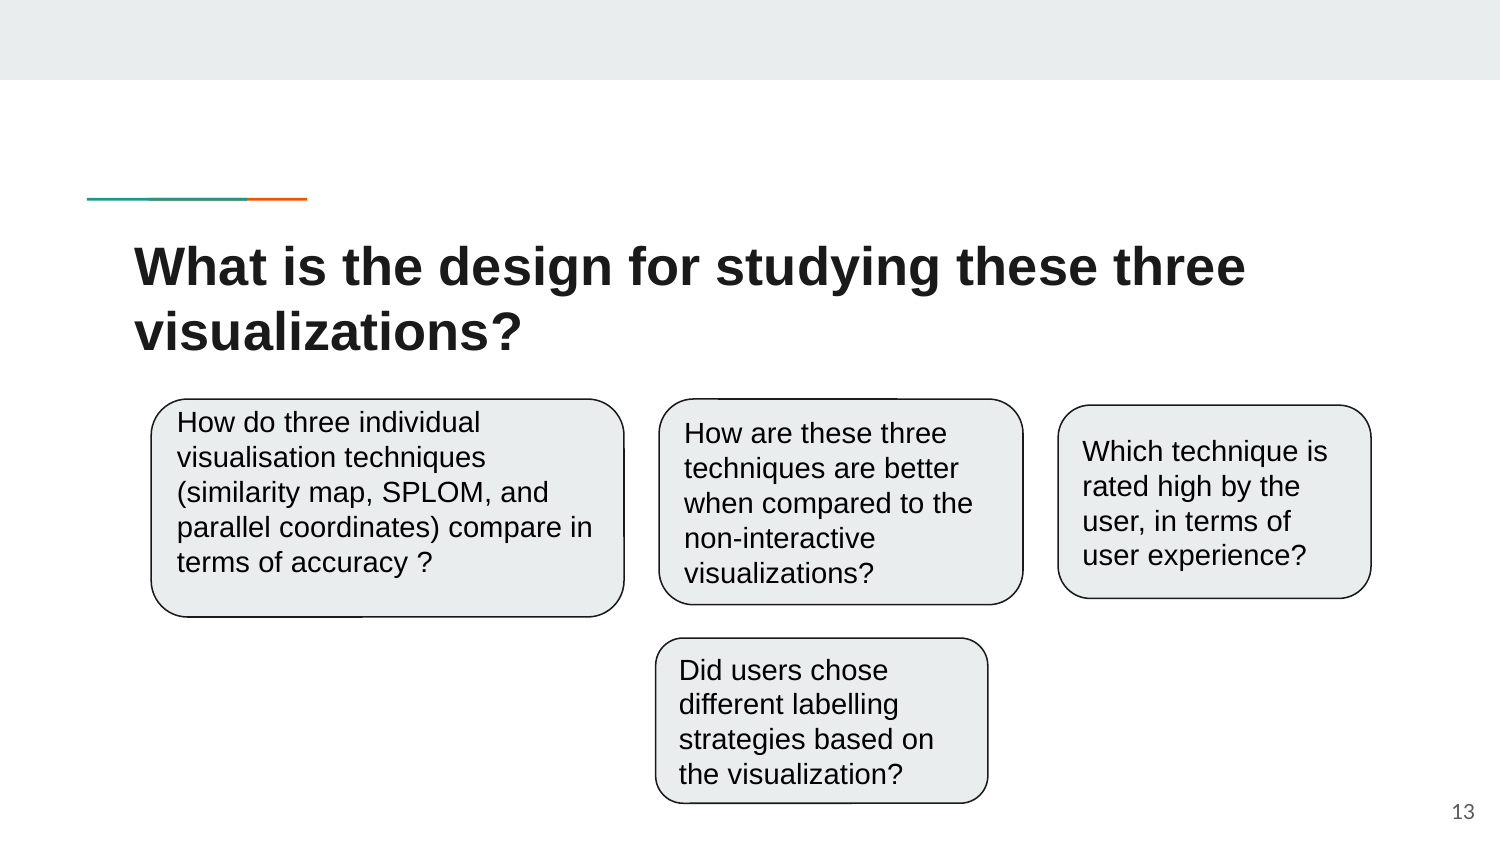

# What is the design for studying these three visualizations?

How do three individual visualisation techniques (similarity map, SPLOM, and parallel coordinates) compare in terms of accuracy ?

How are these three techniques are better when compared to the non-interactive visualizations?
Which technique is rated high by the user, in terms of user experience?
Did users chose different labelling strategies based on the visualization?
13